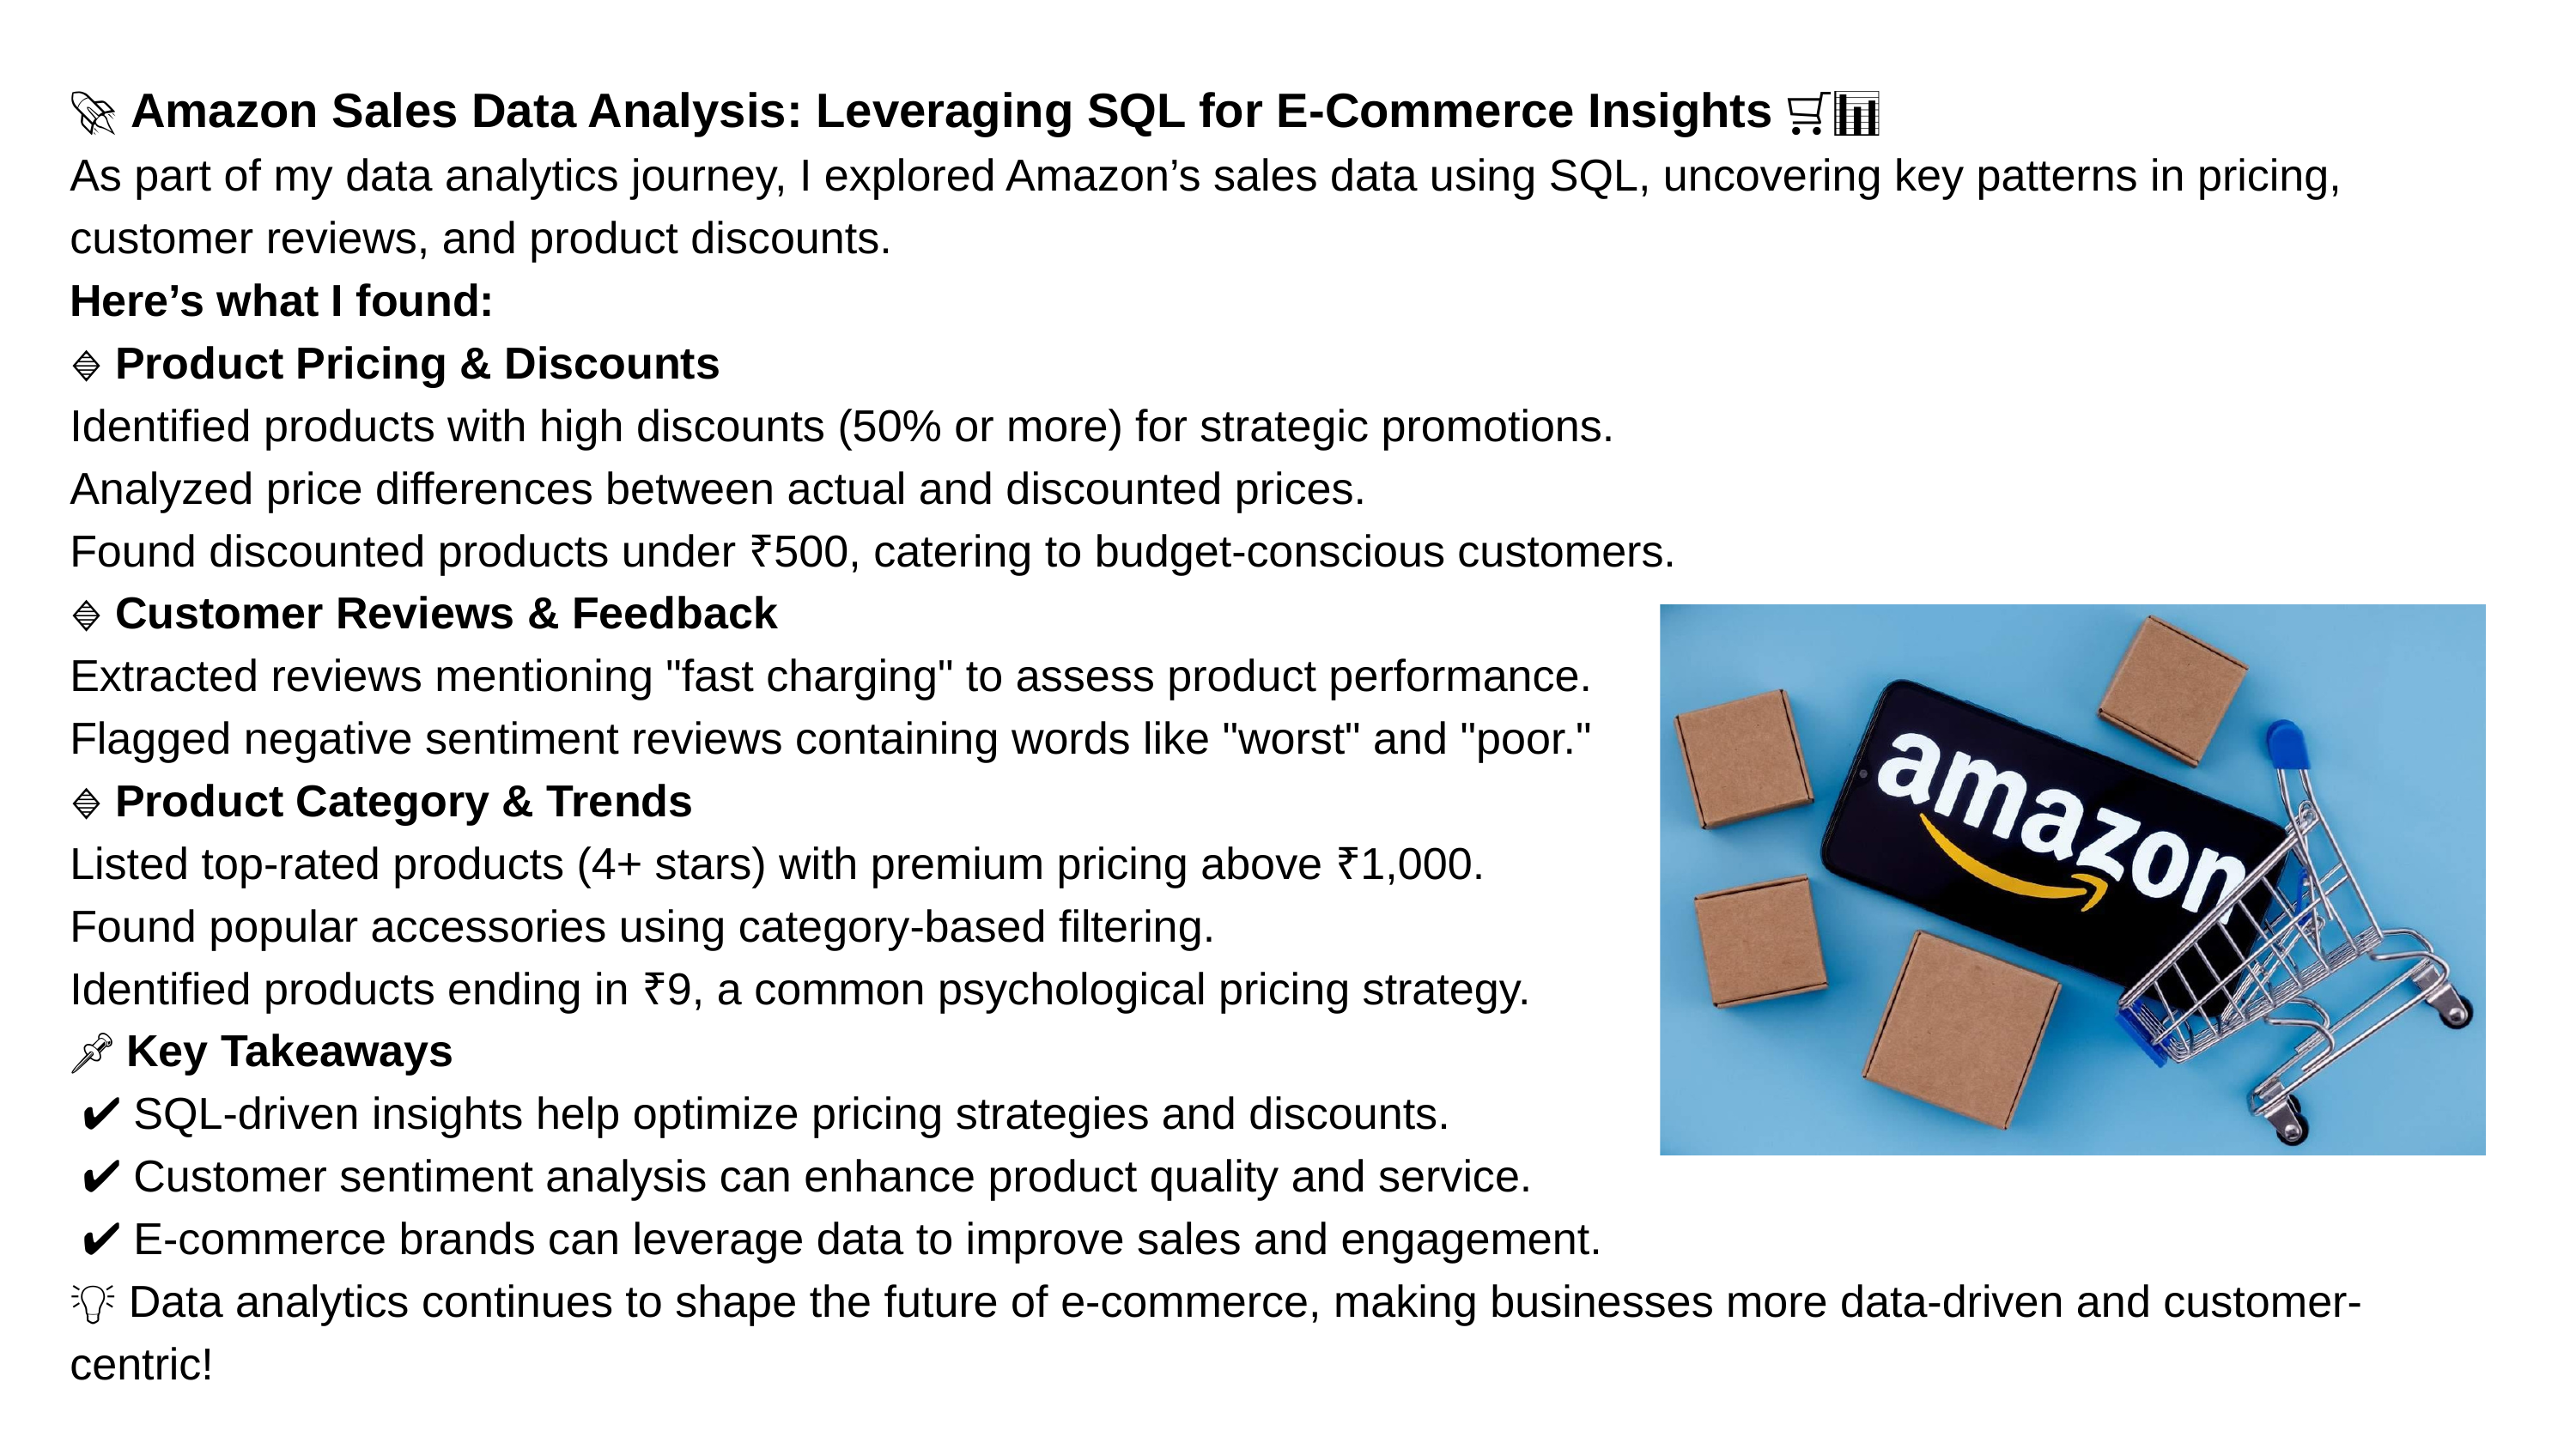

🚀 Amazon Sales Data Analysis: Leveraging SQL for E-Commerce Insights 🛒📊
As part of my data analytics journey, I explored Amazon’s sales data using SQL, uncovering key patterns in pricing, customer reviews, and product discounts.
Here’s what I found:
🔹 Product Pricing & Discounts
Identified products with high discounts (50% or more) for strategic promotions.
Analyzed price differences between actual and discounted prices.
Found discounted products under ₹500, catering to budget-conscious customers.
🔹 Customer Reviews & Feedback
Extracted reviews mentioning "fast charging" to assess product performance.
Flagged negative sentiment reviews containing words like "worst" and "poor."
🔹 Product Category & Trends
Listed top-rated products (4+ stars) with premium pricing above ₹1,000.
Found popular accessories using category-based filtering.
Identified products ending in ₹9, a common psychological pricing strategy.
📌 Key Takeaways
 ✔ SQL-driven insights help optimize pricing strategies and discounts.
 ✔ Customer sentiment analysis can enhance product quality and service.
 ✔ E-commerce brands can leverage data to improve sales and engagement.
💡 Data analytics continues to shape the future of e-commerce, making businesses more data-driven and customer-centric!